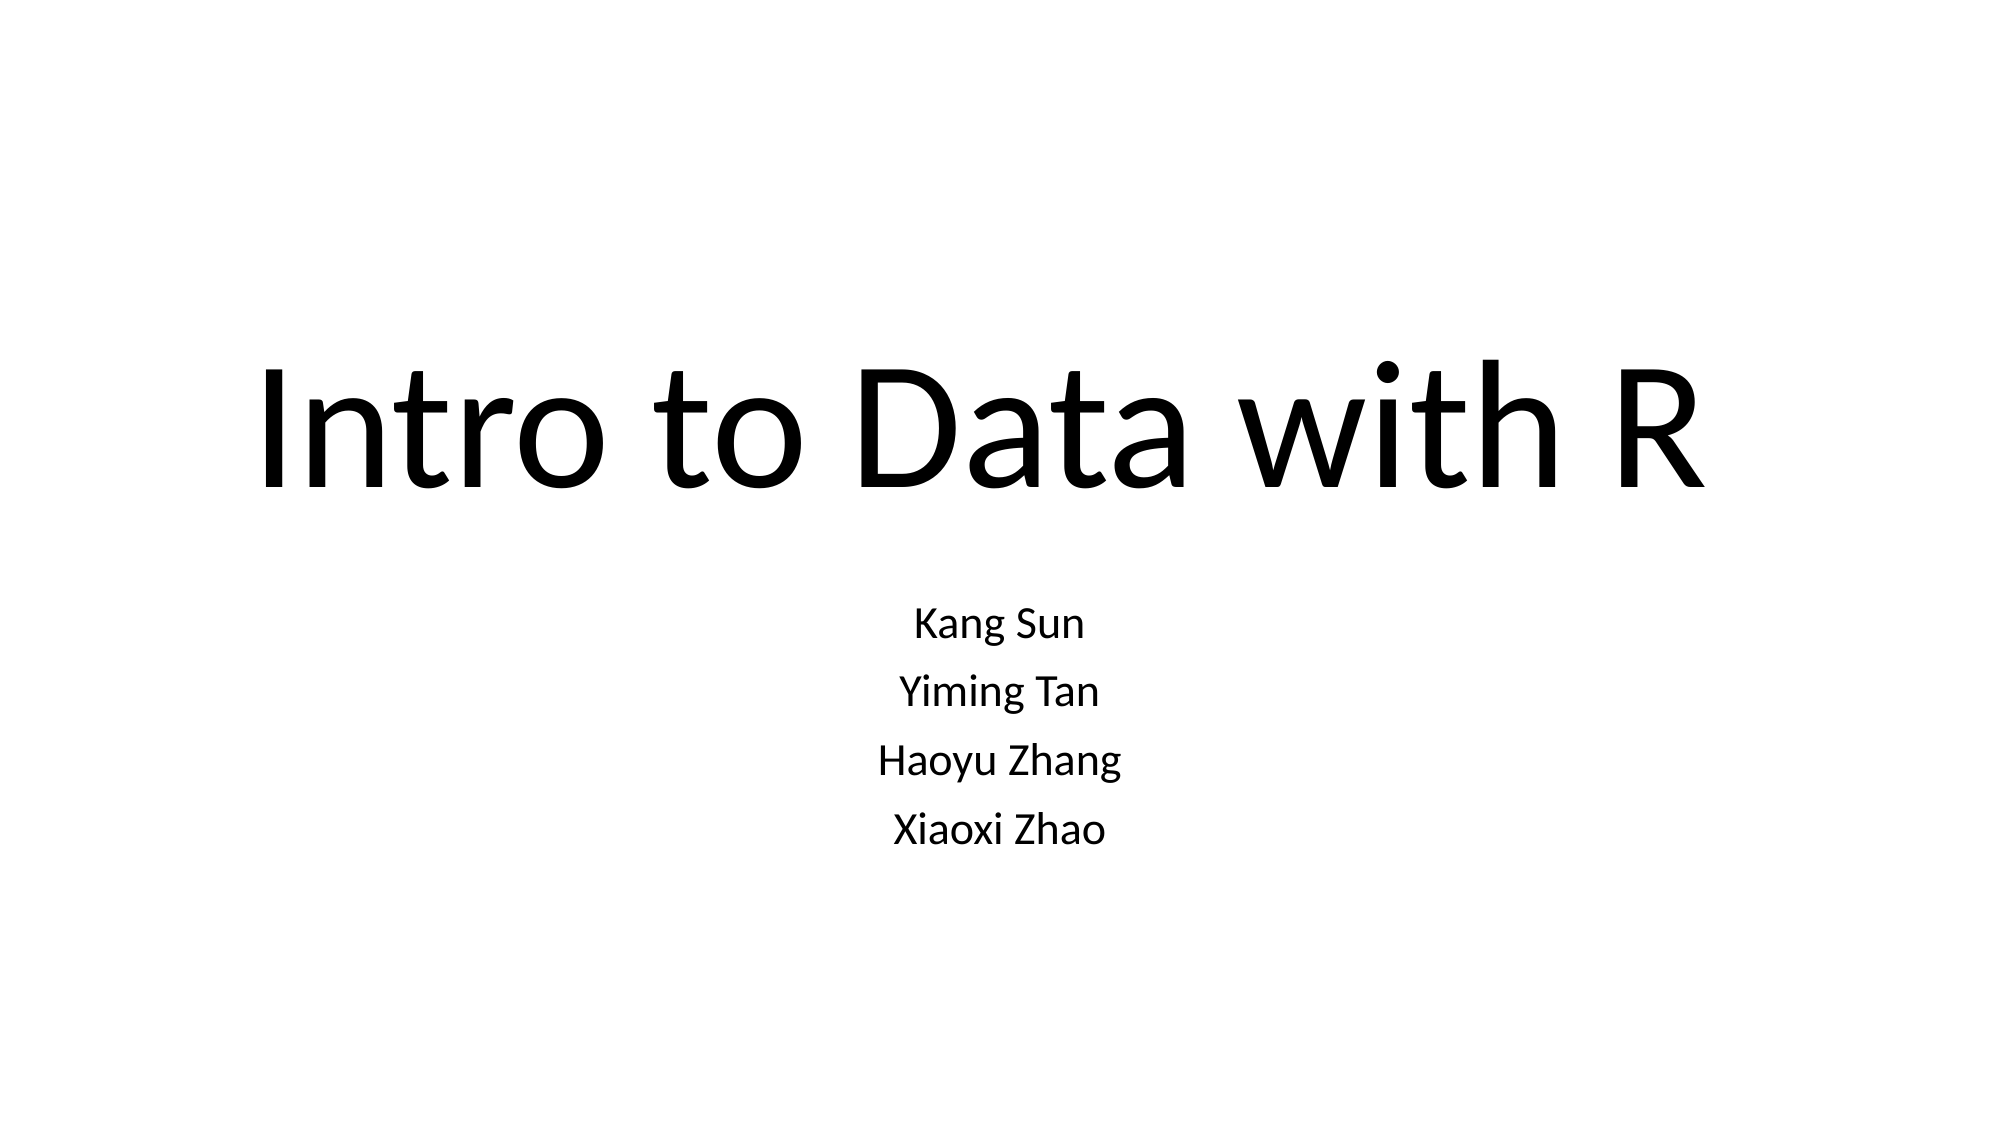

# Intro to Data with R
Kang Sun
Yiming Tan
Haoyu Zhang
Xiaoxi Zhao